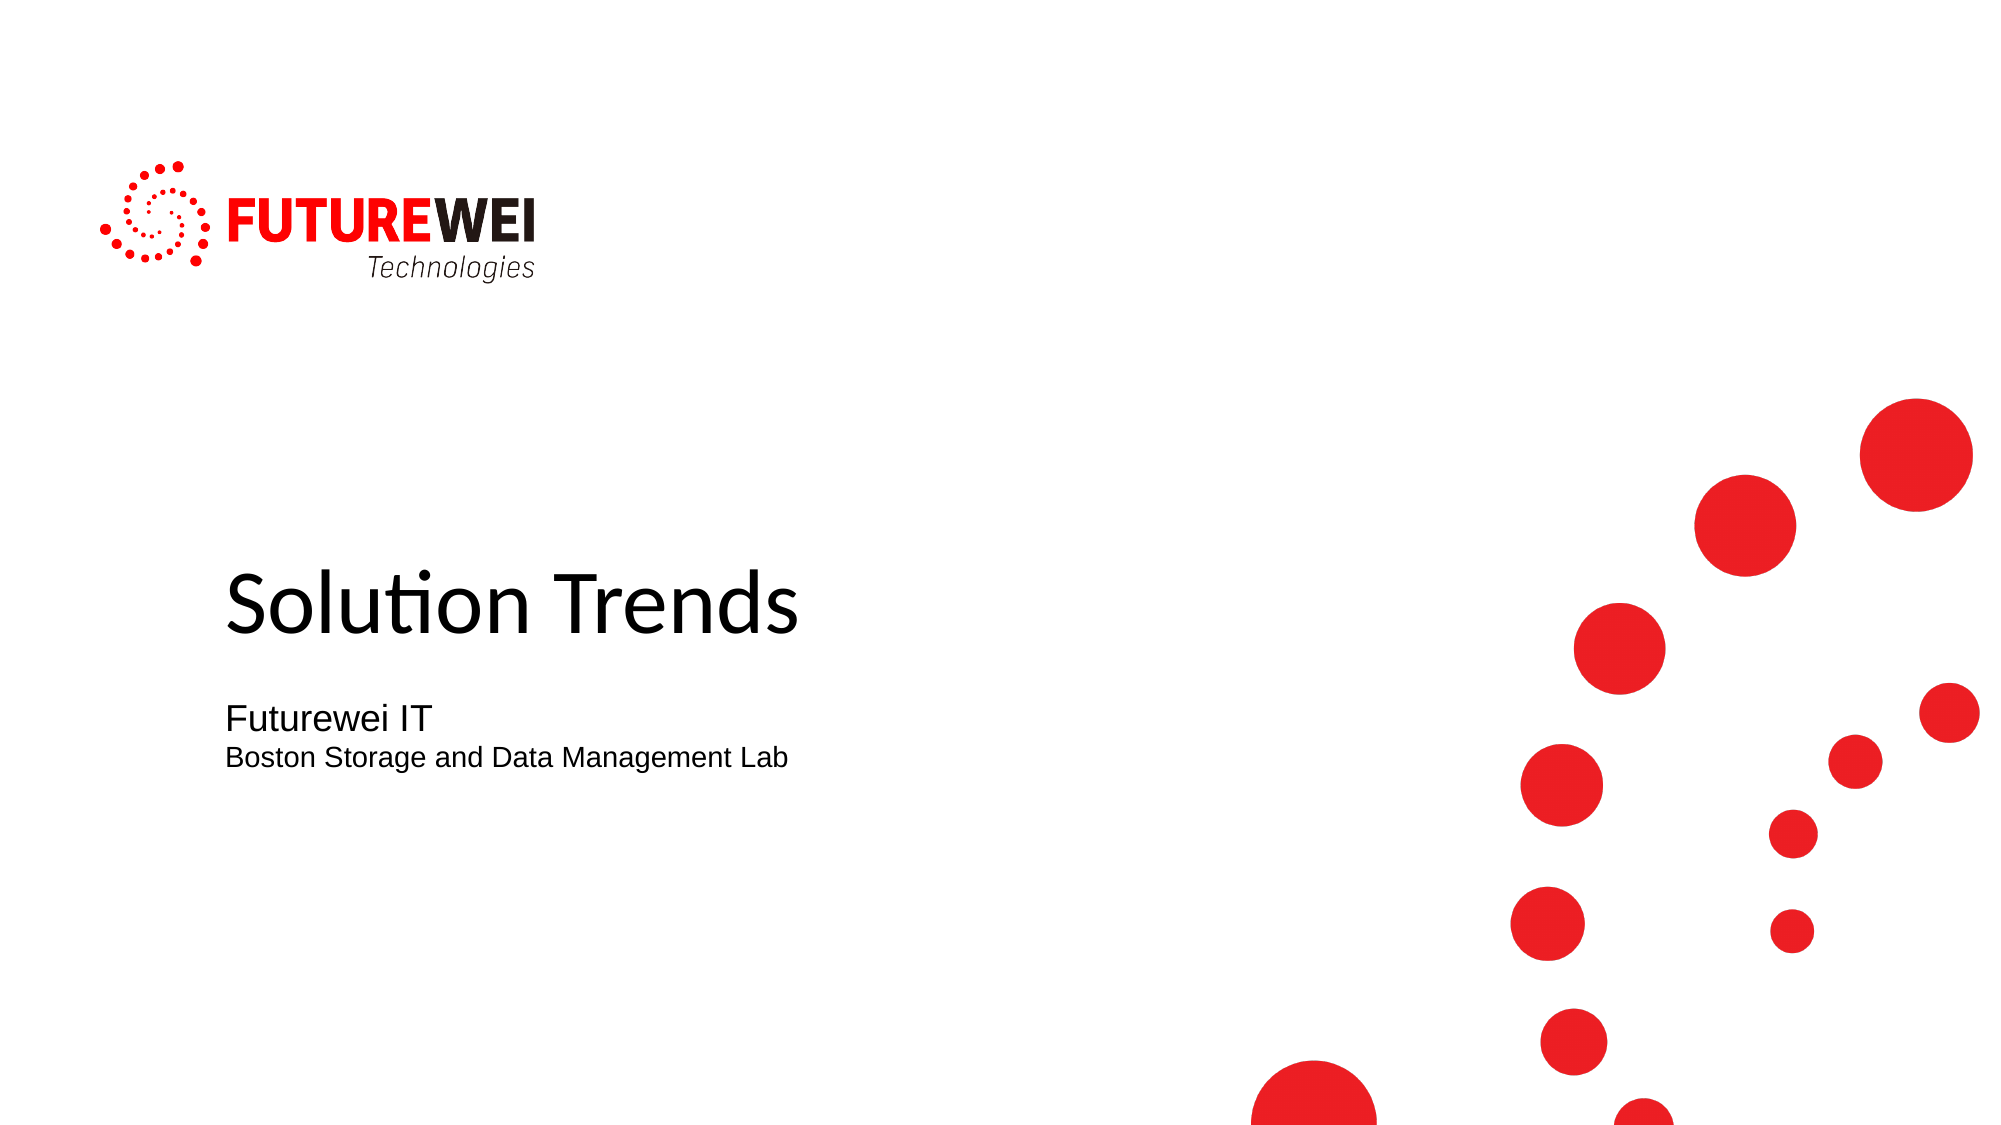

# Solution Trends
Futurewei IT
Boston Storage and Data Management Lab